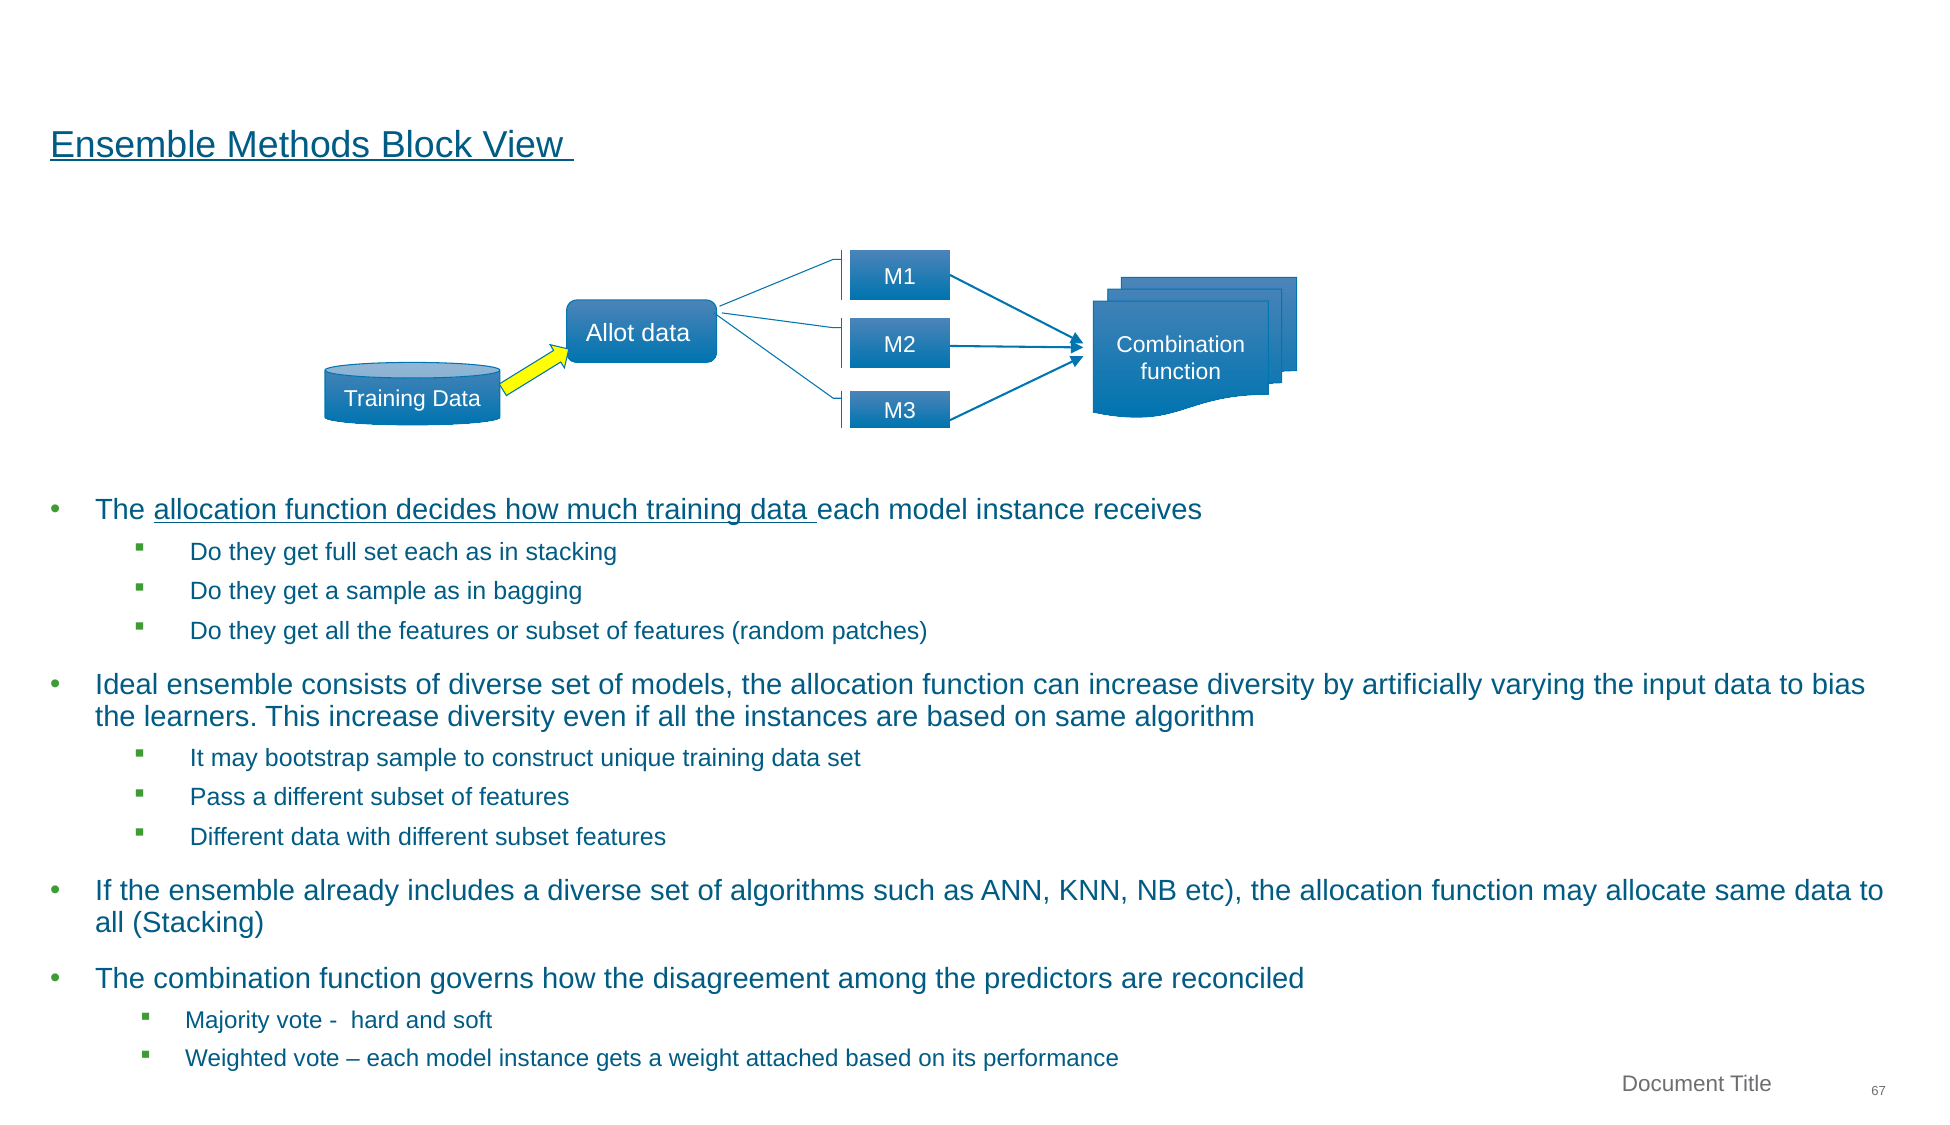

Ensemble Methods Block View

The allocation function decides how much training data each model instance receives
Do they get full set each as in stacking
Do they get a sample as in bagging
Do they get all the features or subset of features (random patches)
Ideal ensemble consists of diverse set of models, the allocation function can increase diversity by artificially varying the input data to bias the learners. This increase diversity even if all the instances are based on same algorithm
It may bootstrap sample to construct unique training data set
Pass a different subset of features
Different data with different subset features
If the ensemble already includes a diverse set of algorithms such as ANN, KNN, NB etc), the allocation function may allocate same data to all (Stacking)
The combination function governs how the disagreement among the predictors are reconciled
Majority vote -  hard and soft
Weighted vote – each model instance gets a weight attached based on its performance

M1
Combination function
Allot data
M2

Training Data
M3